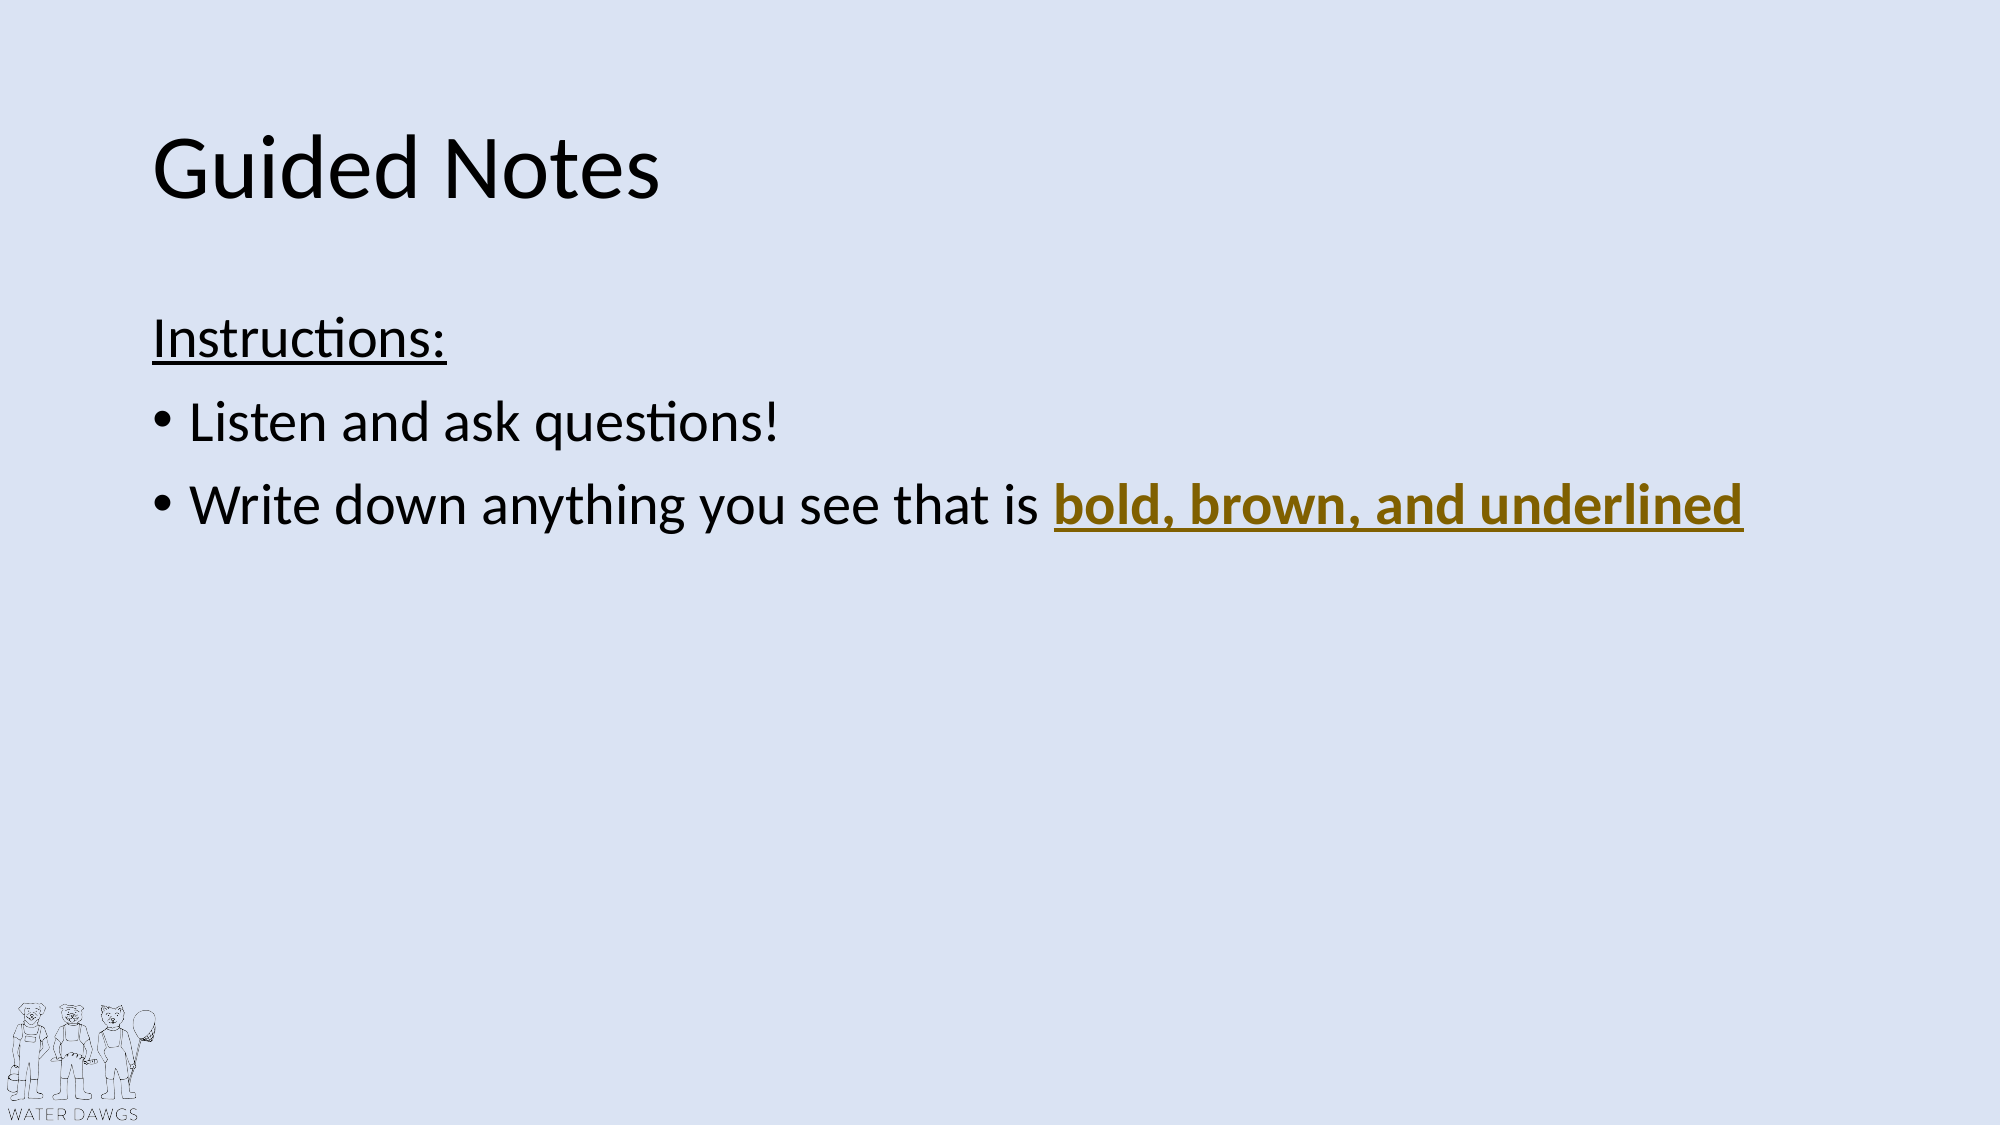

# Guided Notes
Instructions:
Listen and ask questions!
Write down anything you see that is bold, brown, and underlined